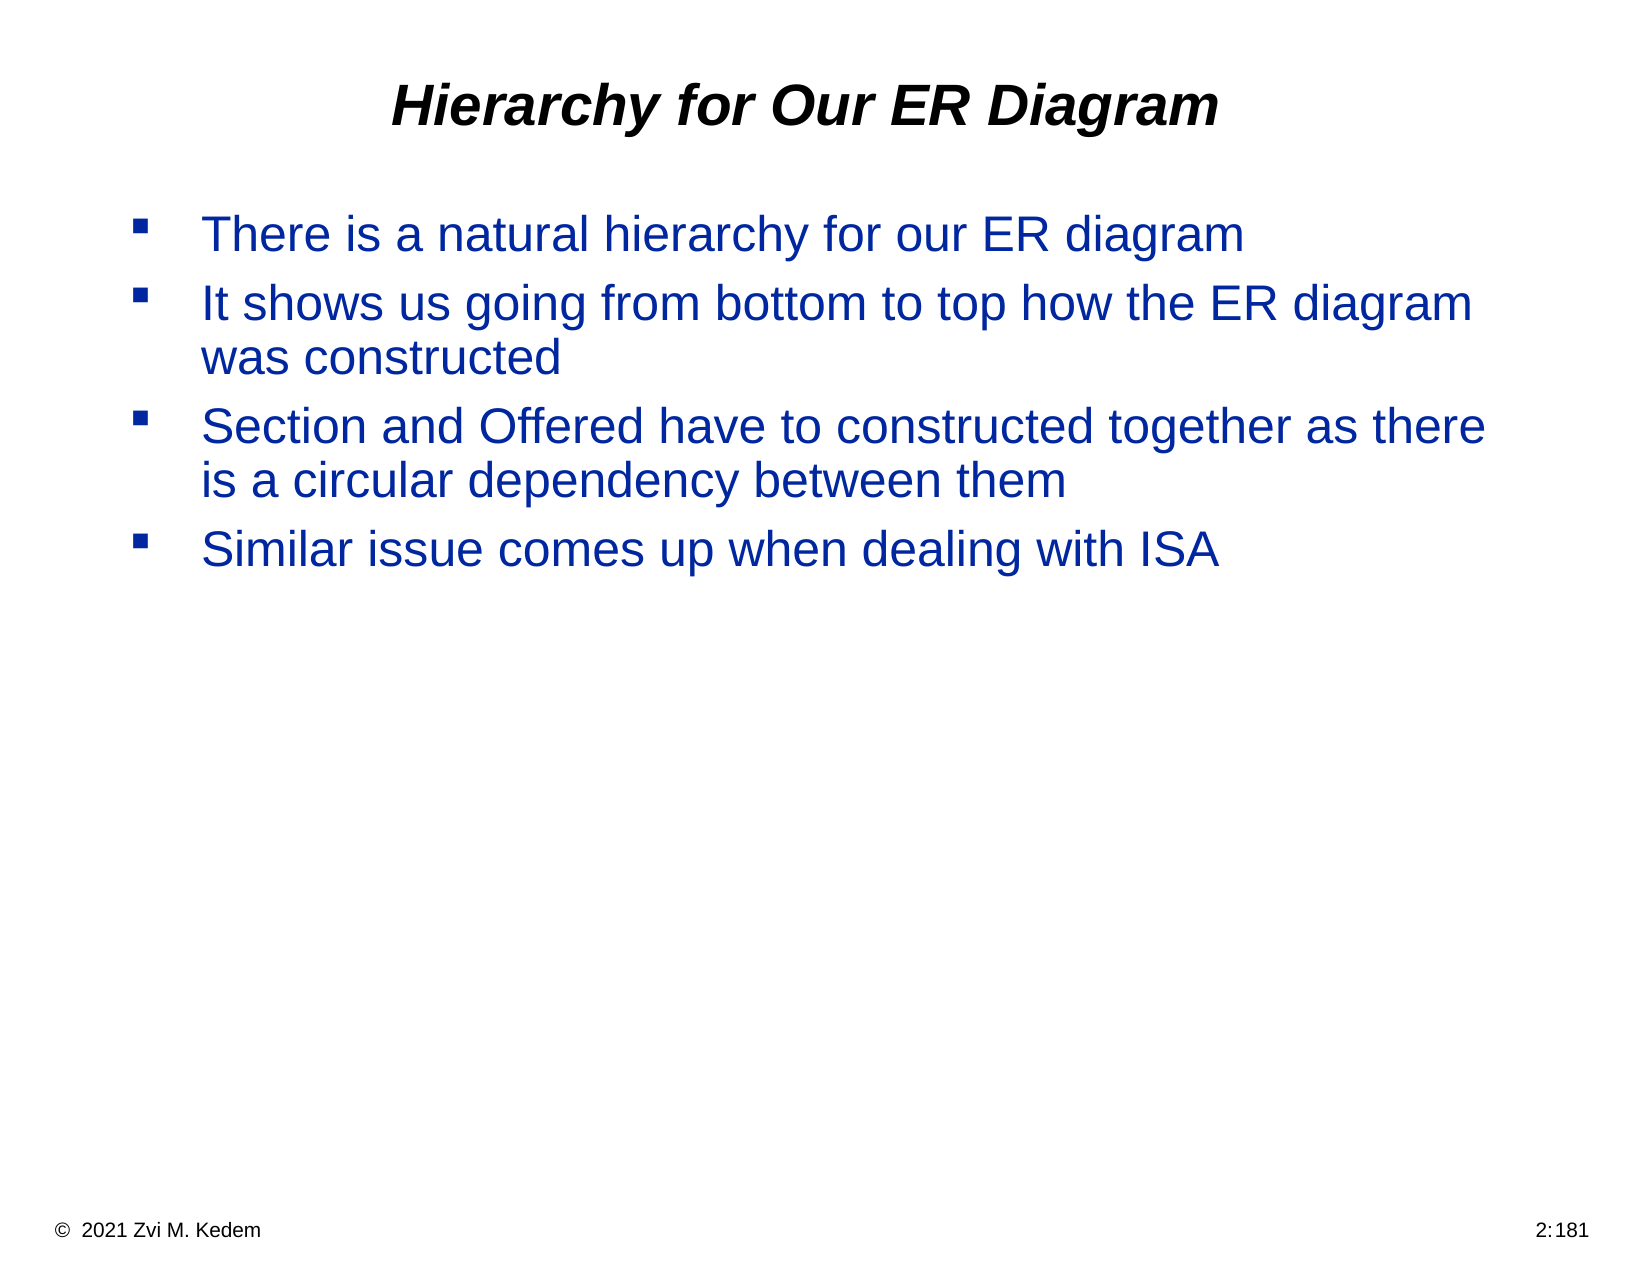

# Hierarchy for Our ER Diagram
There is a natural hierarchy for our ER diagram
It shows us going from bottom to top how the ER diagram was constructed
Section and Offered have to constructed together as there is a circular dependency between them
Similar issue comes up when dealing with ISA